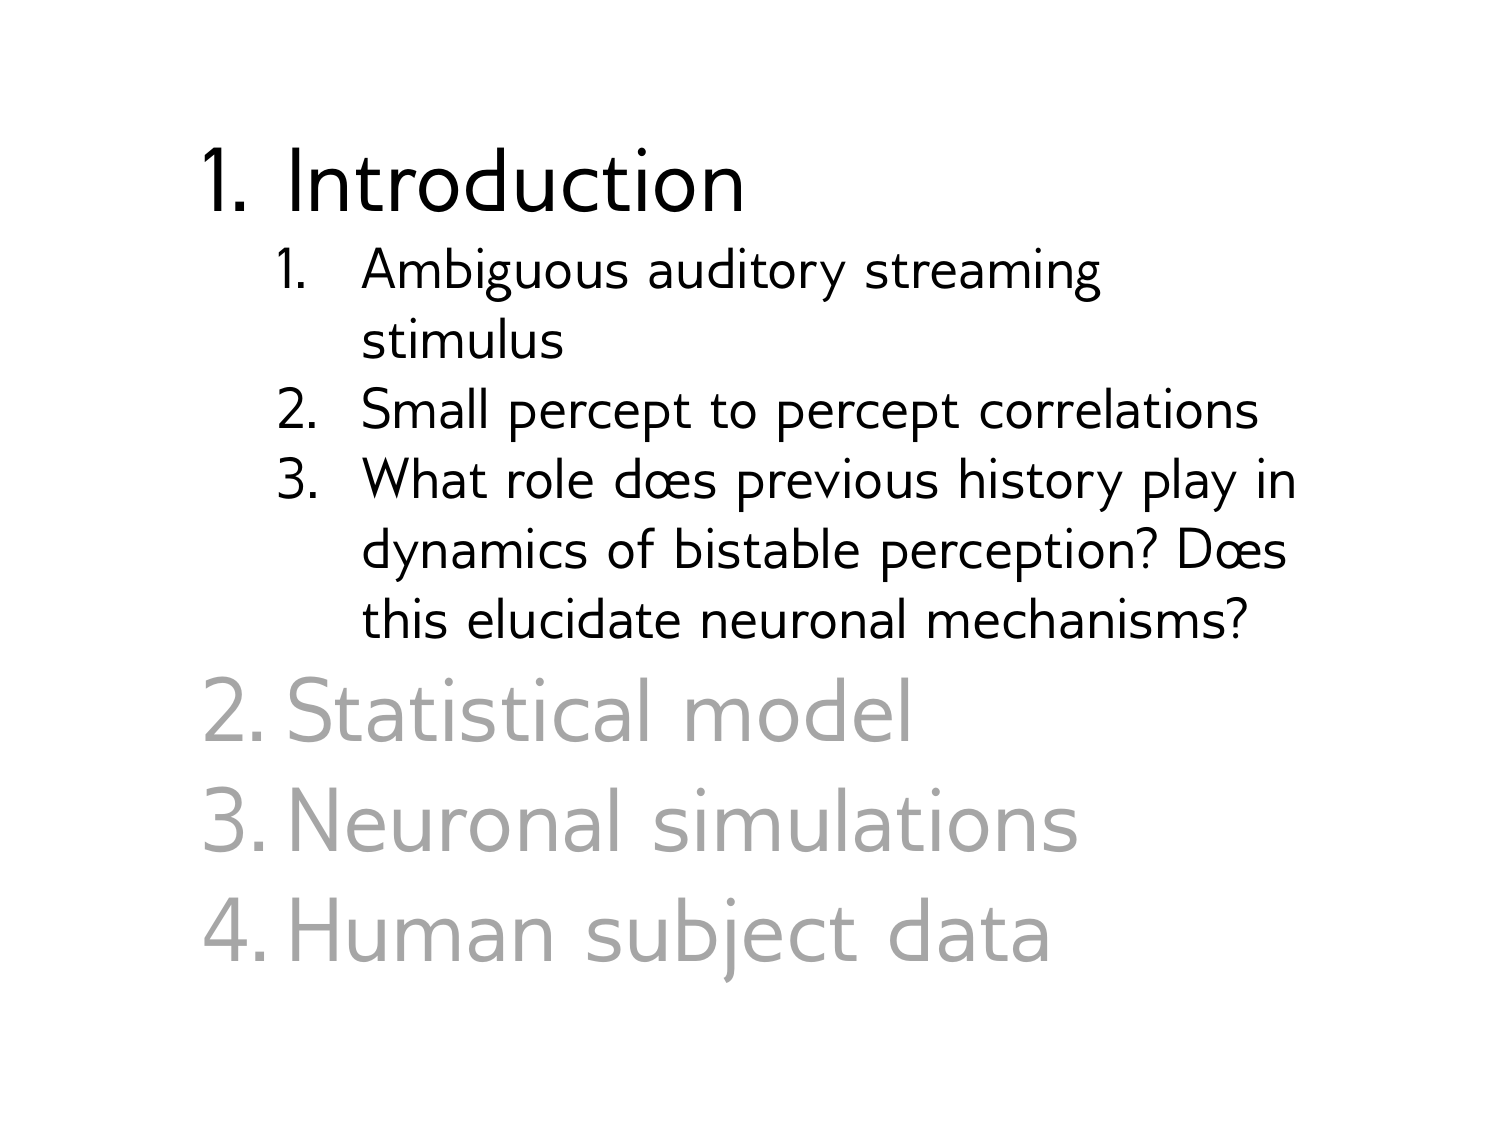

Introduction
Ambiguous auditory streaming stimulus
Small percept to percept correlations
What role does previous history play in dynamics of bistable perception? Does this elucidate neuronal mechanisms?
Statistical model
Neuronal simulations
Human subject data